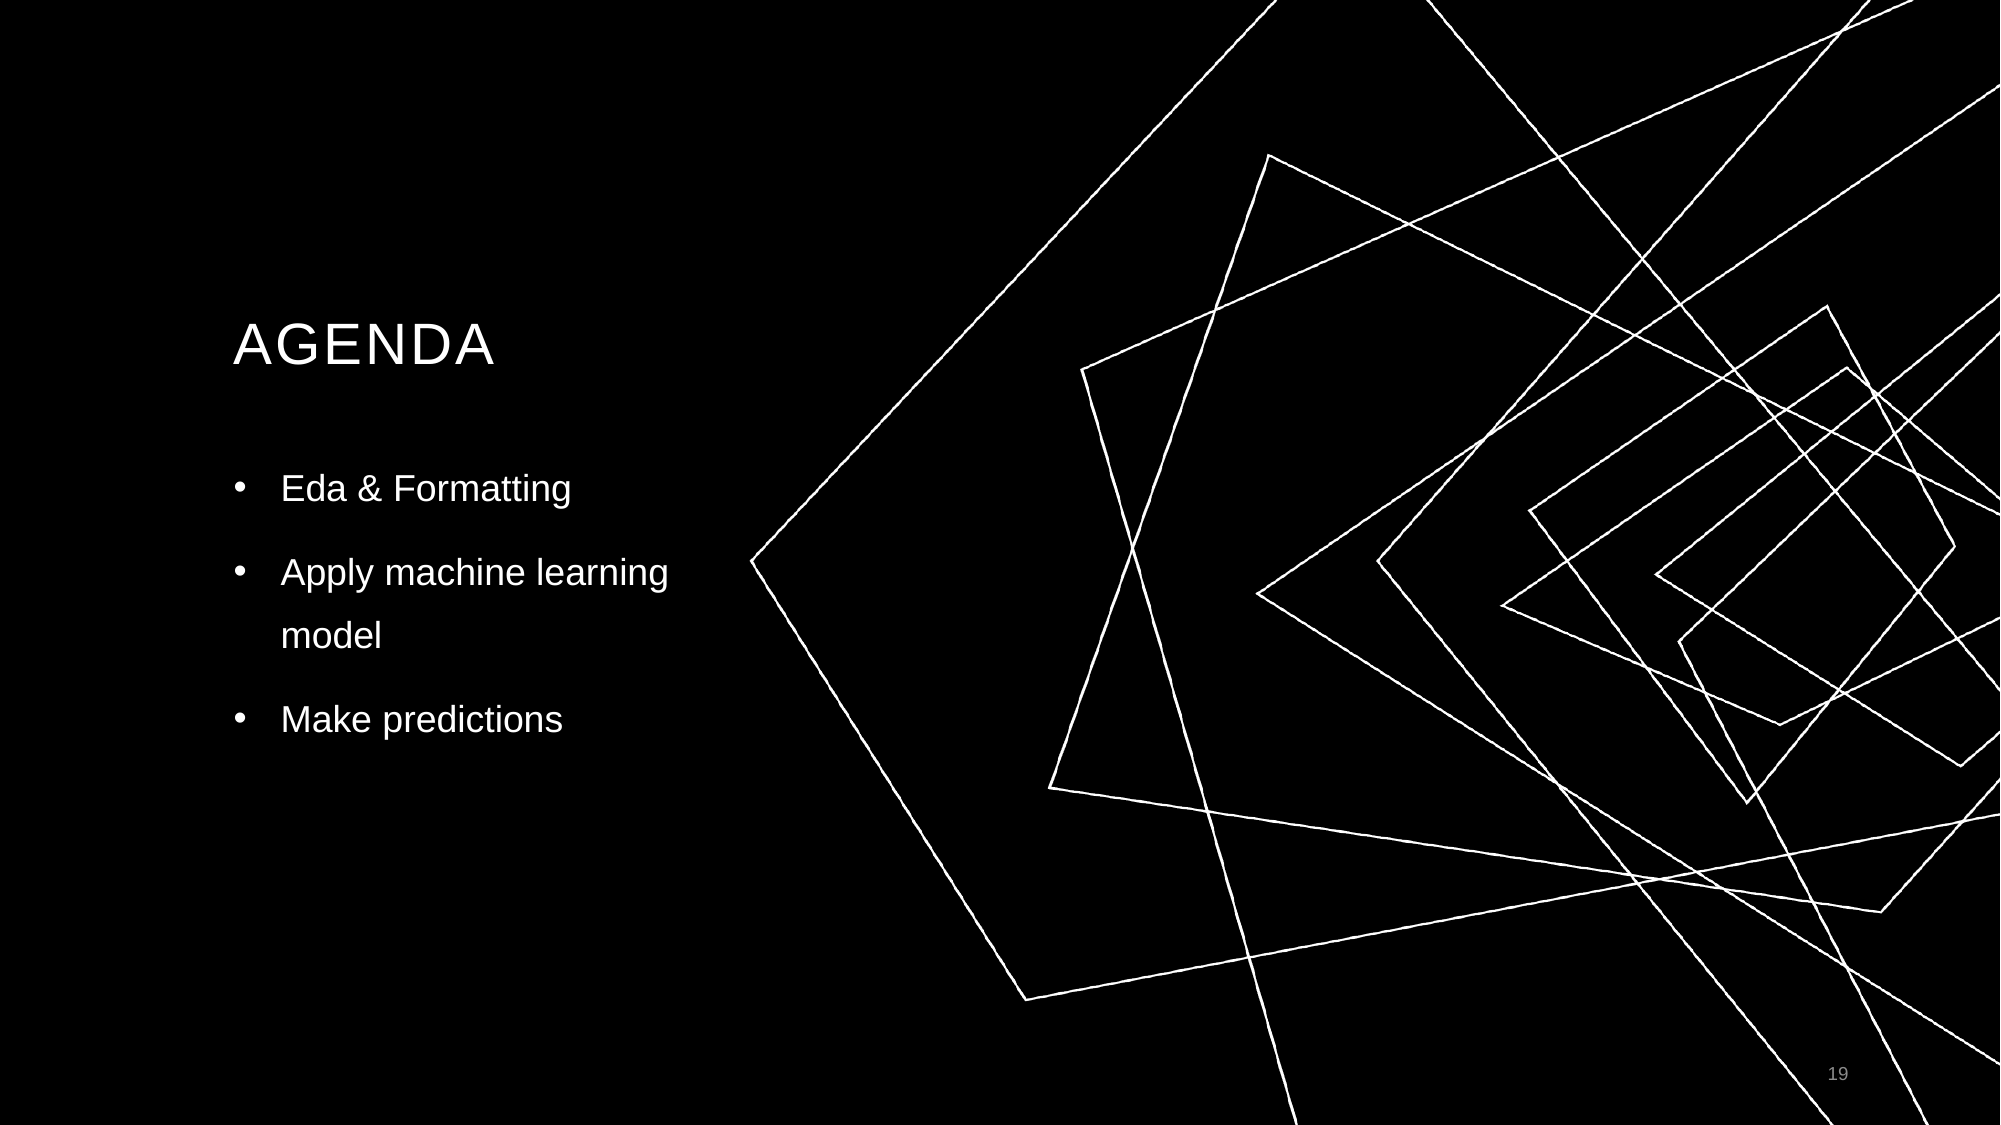

# Agenda
Eda & Formatting
Apply machine learning model
Make predictions
19